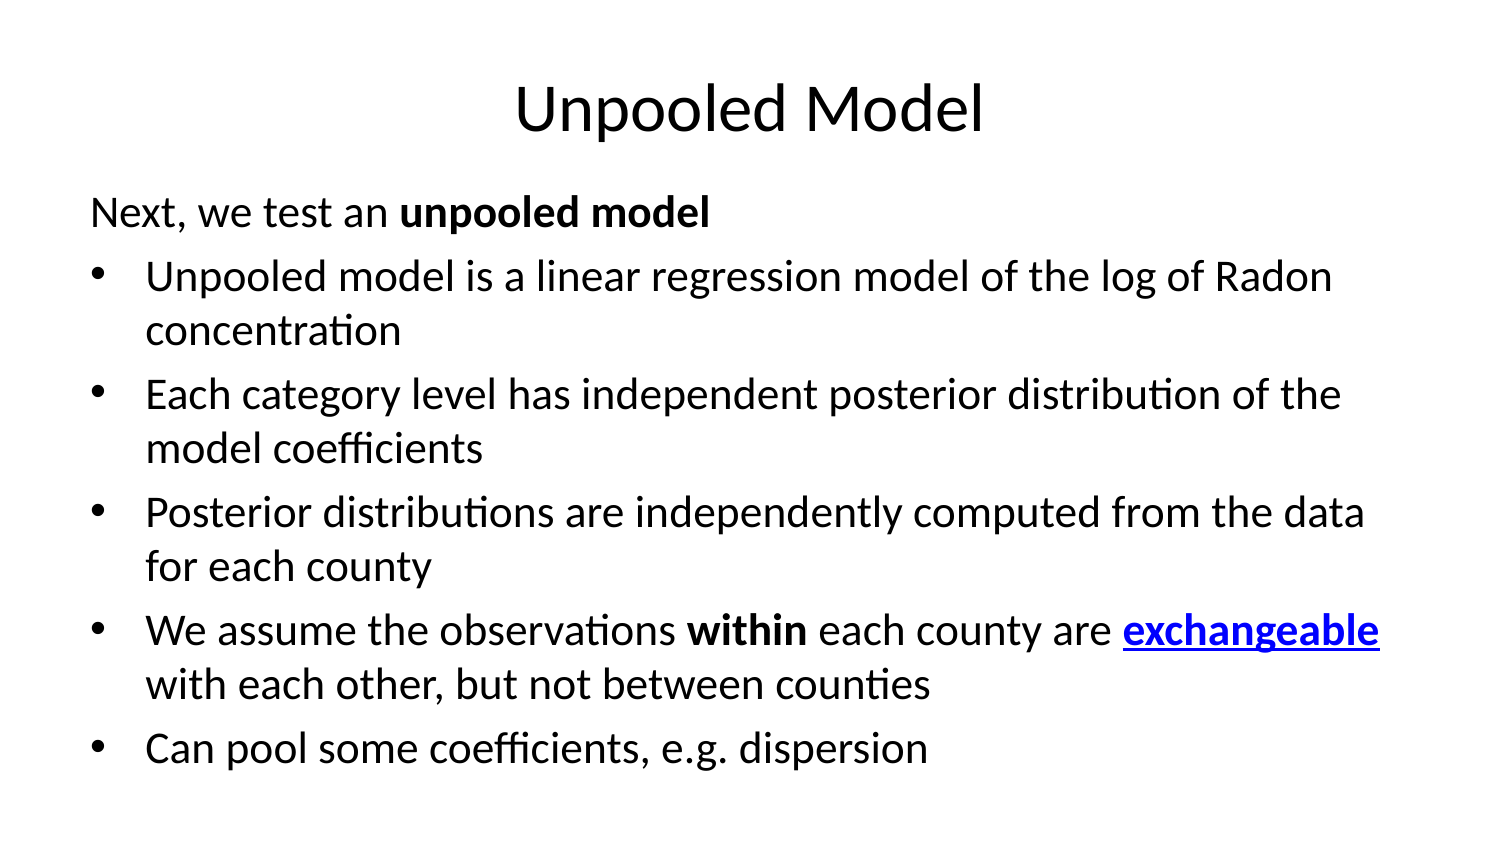

# Unpooled Model
Next, we test an unpooled model
Unpooled model is a linear regression model of the log of Radon concentration
Each category level has independent posterior distribution of the model coefficients
Posterior distributions are independently computed from the data for each county
We assume the observations within each county are exchangeable with each other, but not between counties
Can pool some coefficients, e.g. dispersion